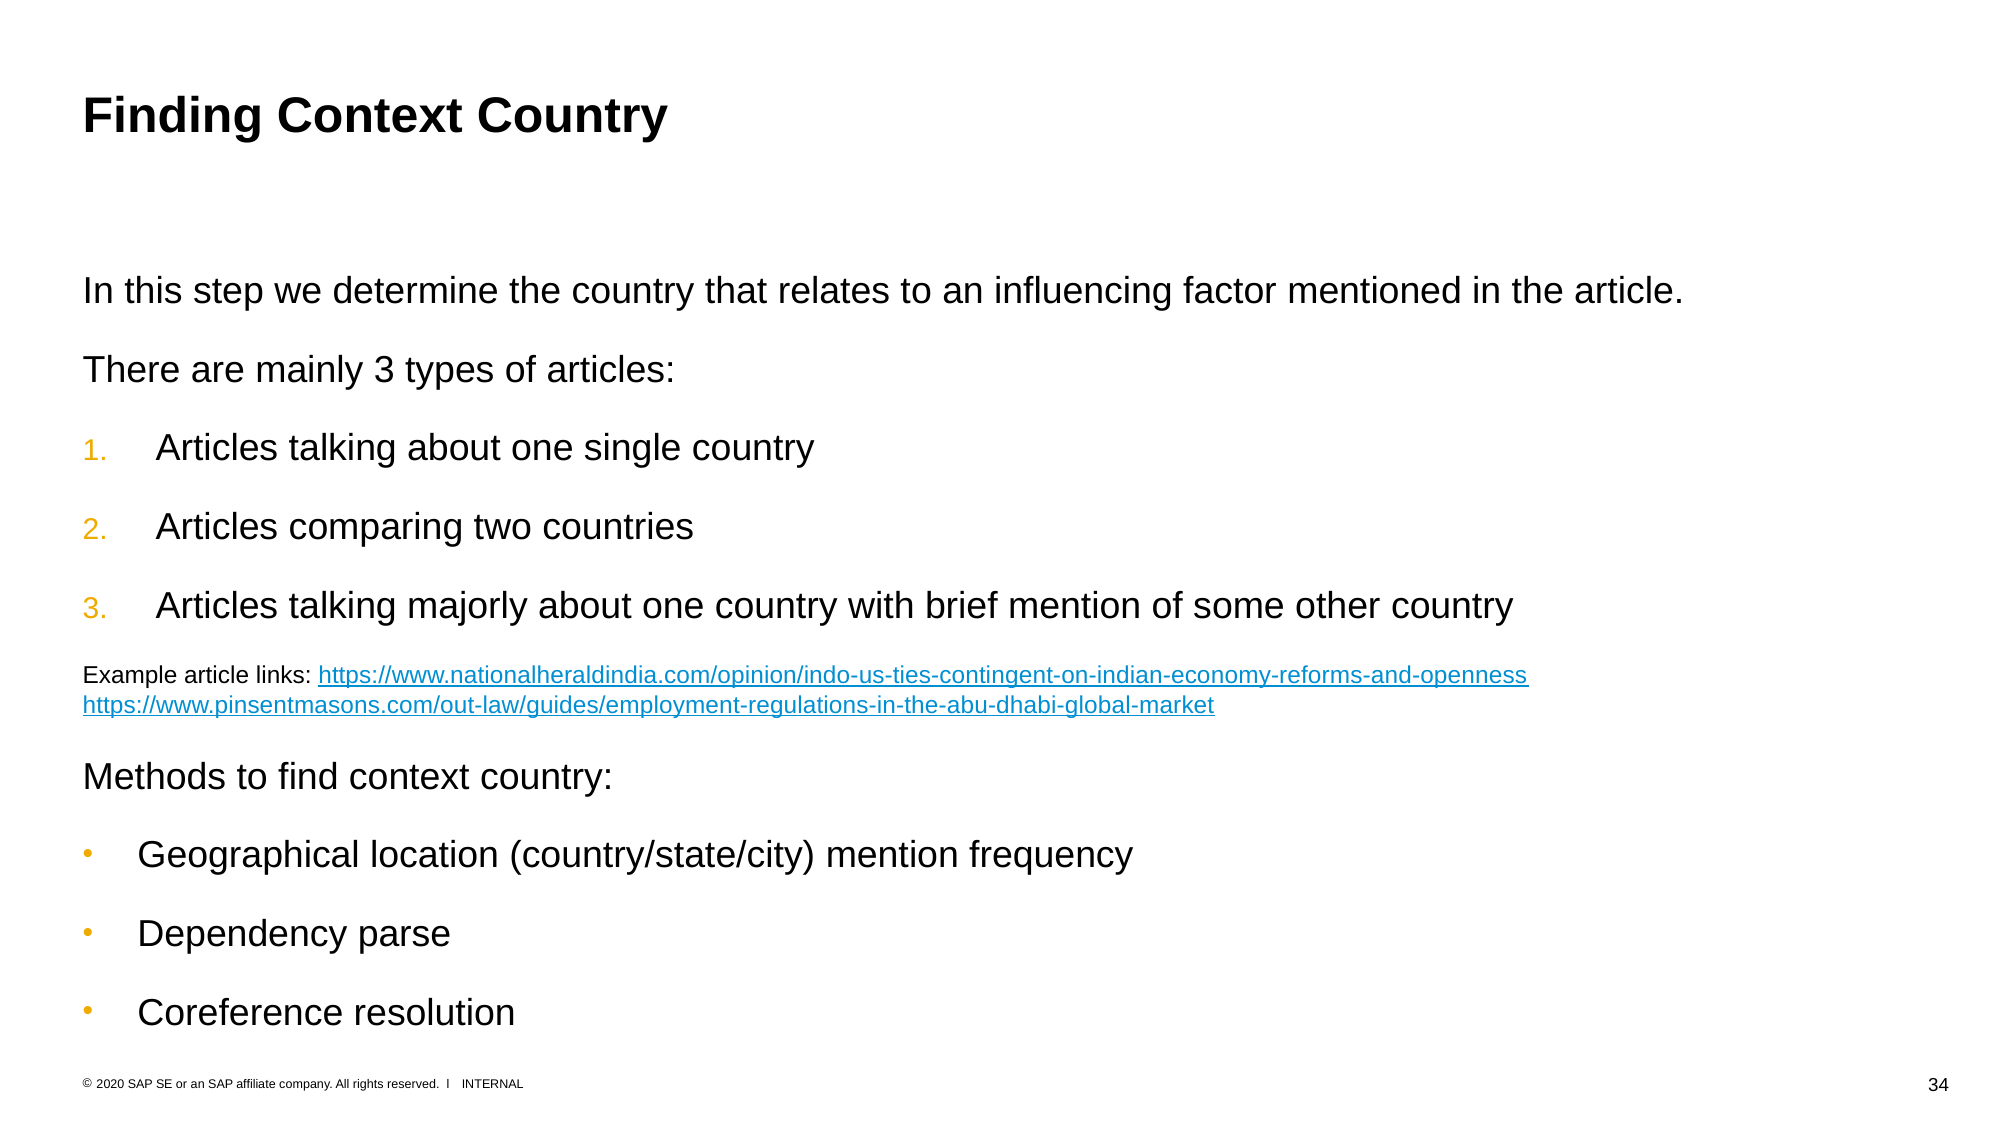

# Finding Context Country
In this step we determine the country that relates to an influencing factor mentioned in the article.
There are mainly 3 types of articles:
Articles talking about one single country
Articles comparing two countries
Articles talking majorly about one country with brief mention of some other country
Example article links: https://www.nationalheraldindia.com/opinion/indo-us-ties-contingent-on-indian-economy-reforms-and-openness
https://www.pinsentmasons.com/out-law/guides/employment-regulations-in-the-abu-dhabi-global-market
Methods to find context country:
Geographical location (country/state/city) mention frequency
Dependency parse
Coreference resolution